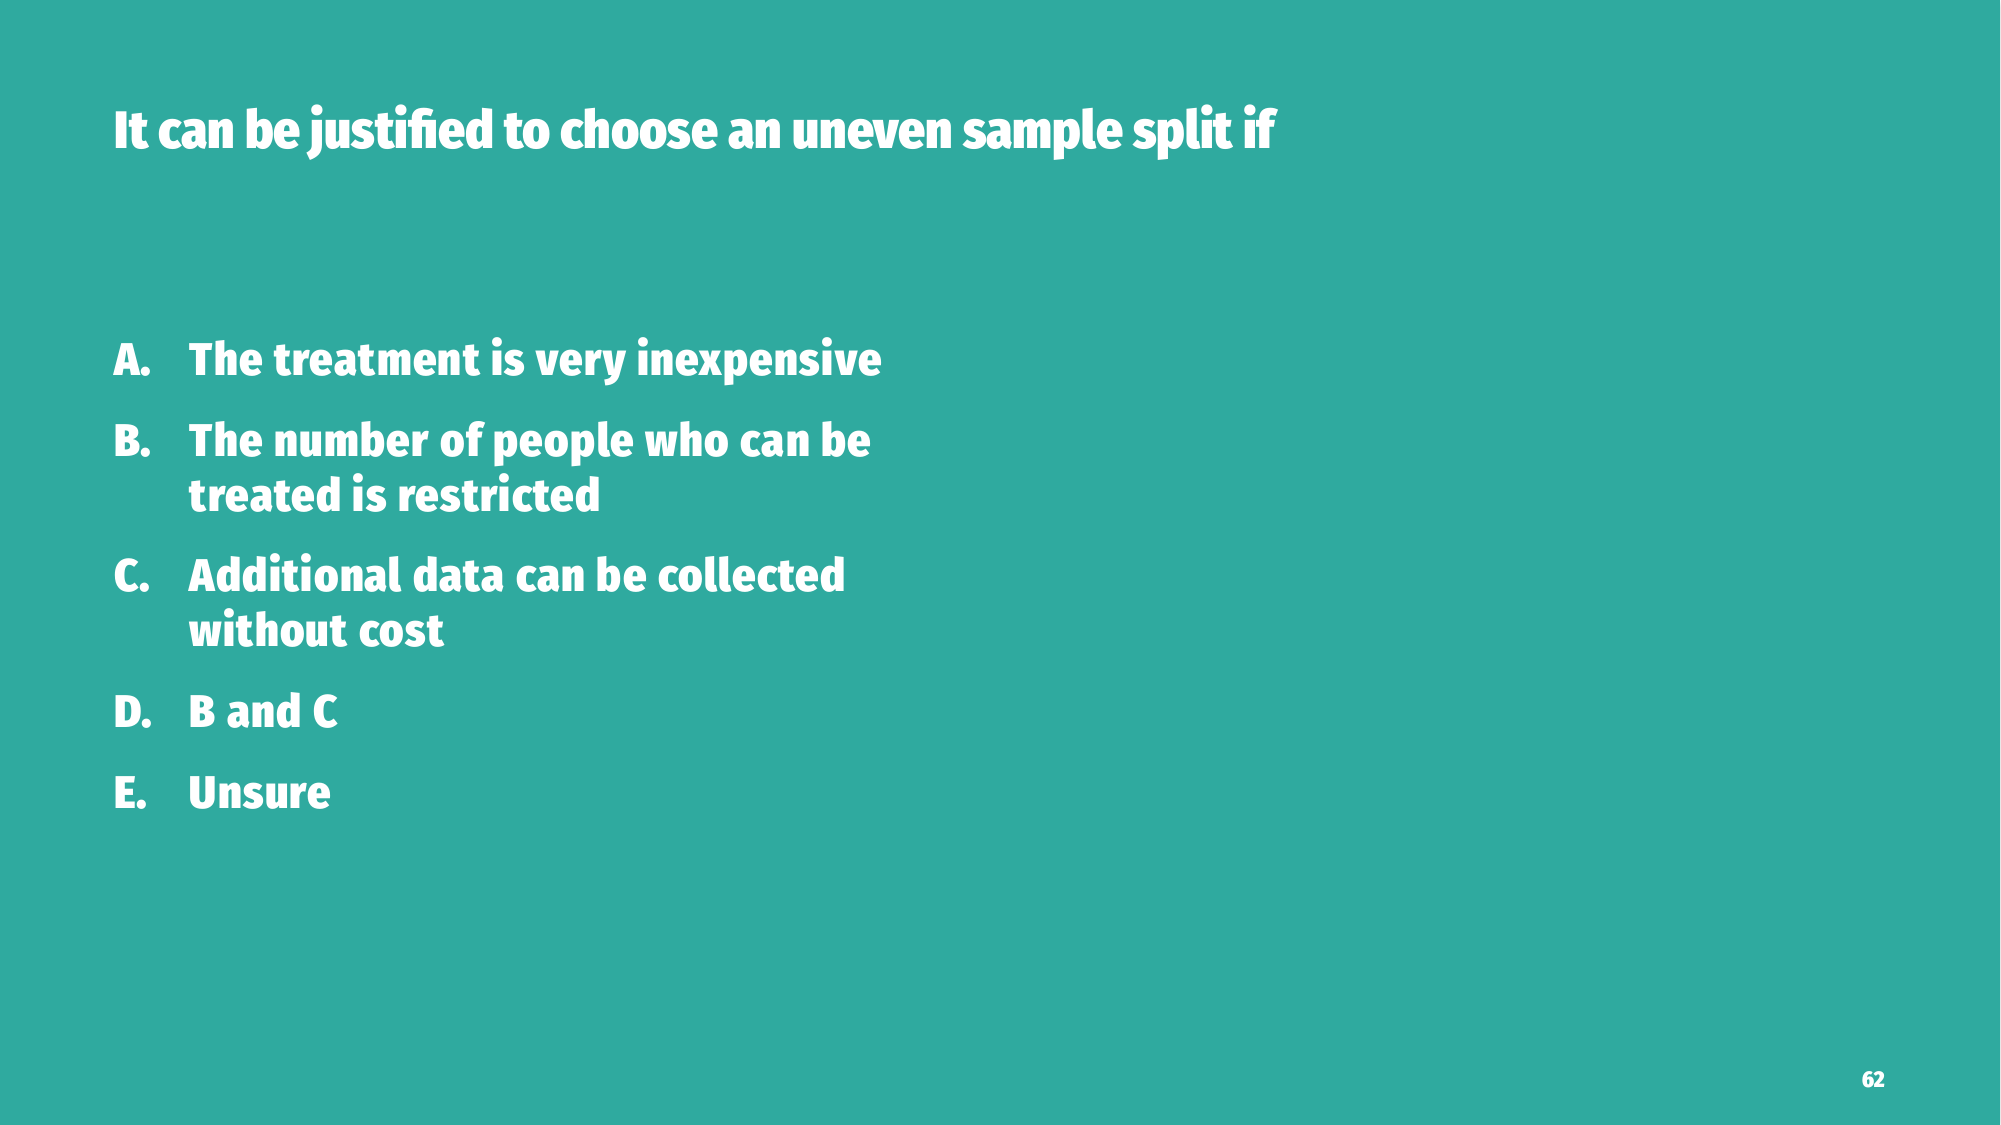

# It can be justified to choose an uneven sample split if

The treatment is very inexpensive
The number of people who can be treated is restricted
Additional data can be collected without cost
B and C
Unsure

62